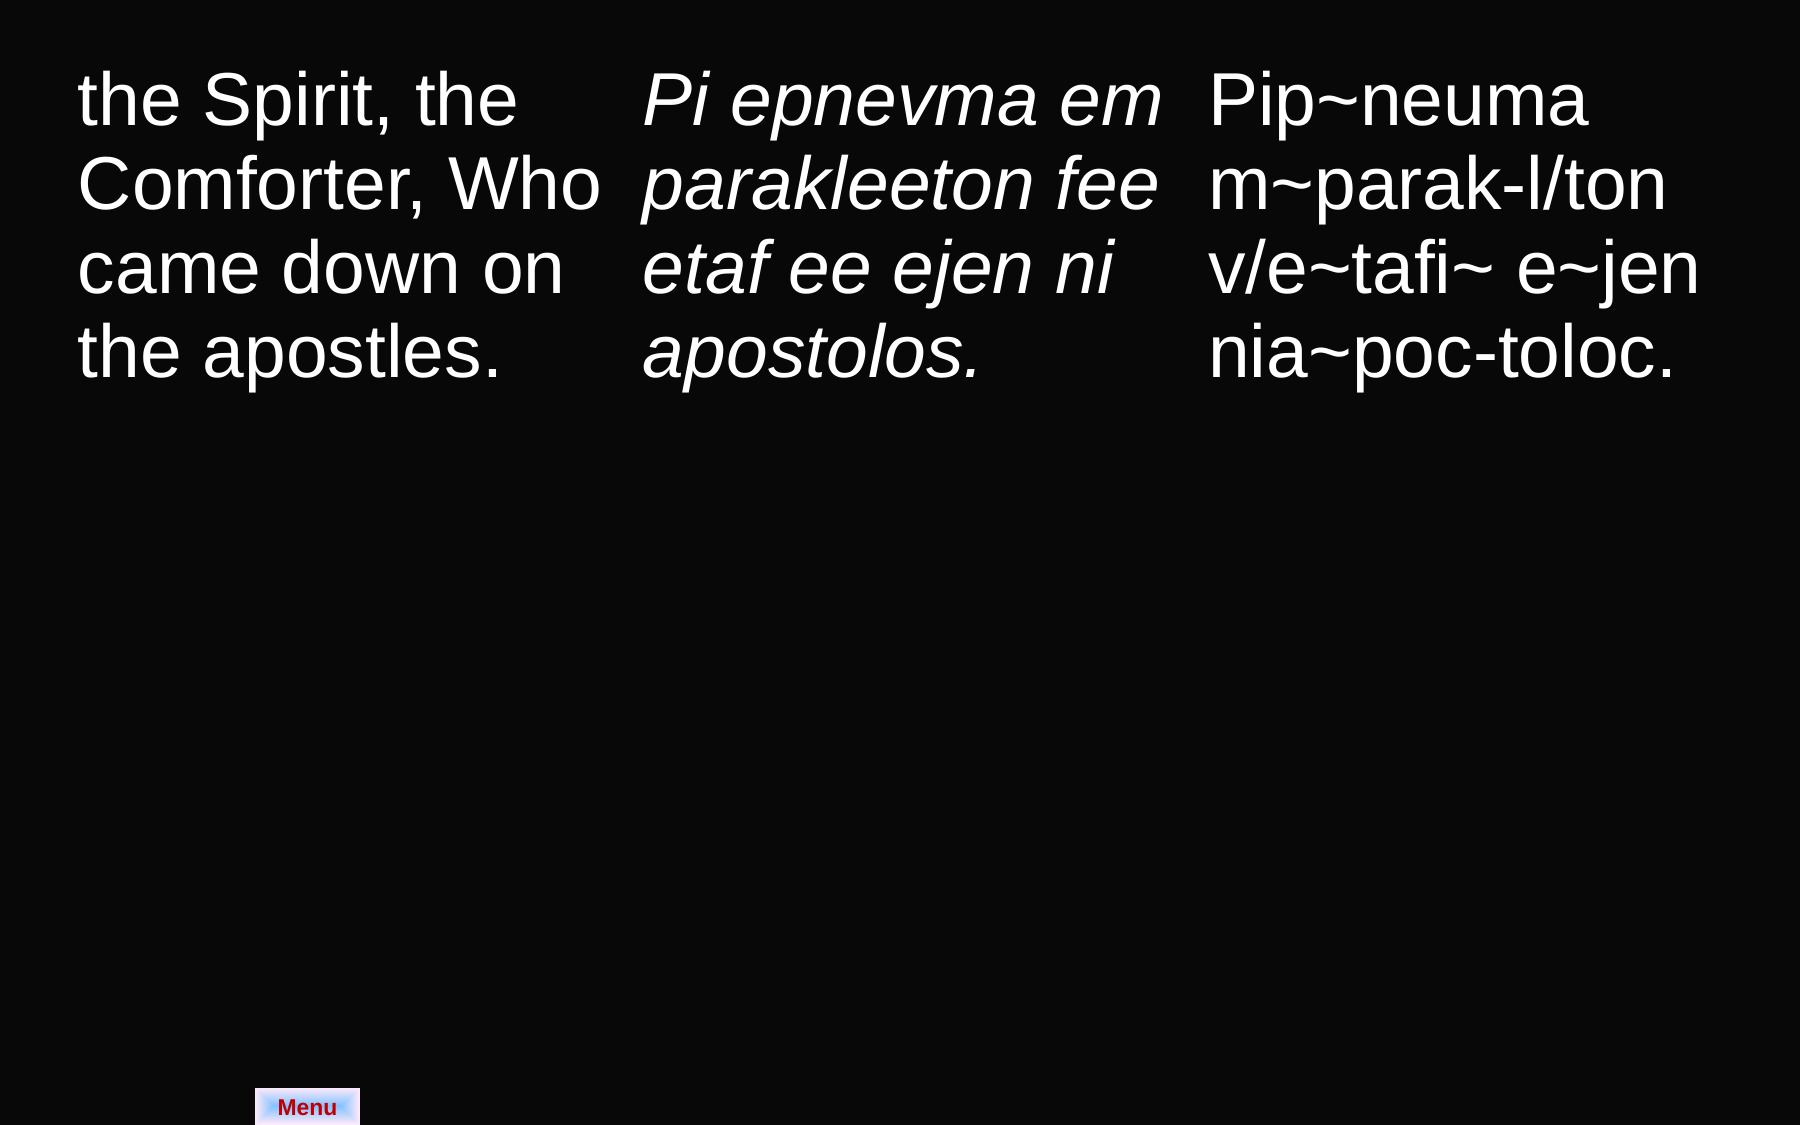

| the Spirit, the Comforter, Who came down on the apostles. | Pi epnevma em parakleeton fee etaf ee ejen ni apostolos. | Pip~neuma m~parak-l/ton v/e~tafi~ e~jen nia~poc-toloc. |
| --- | --- | --- |

Menu